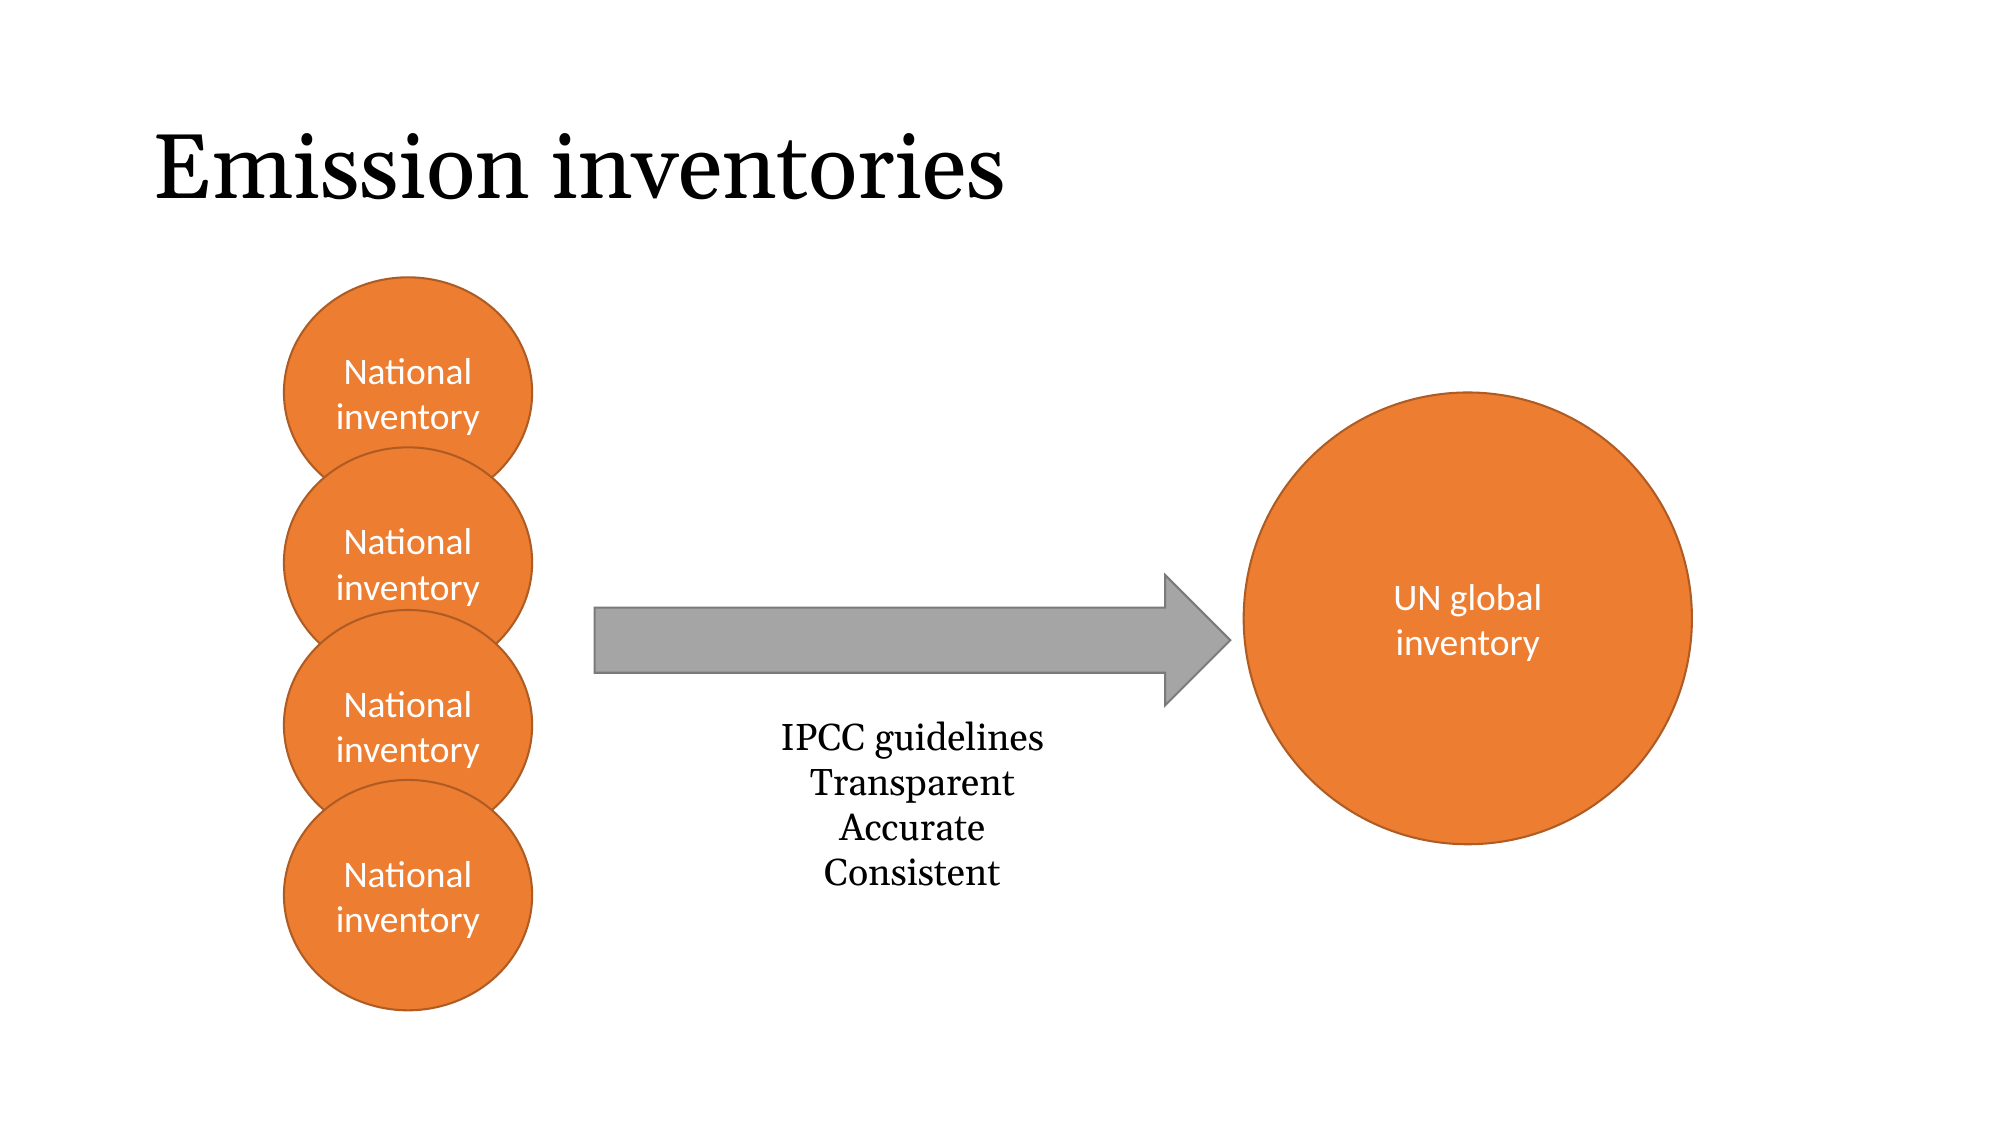

# Emission inventories
National inventory
UN global inventory
National inventory

National inventory
IPCC guidelines
Transparent
Accurate
Consistent
National inventory